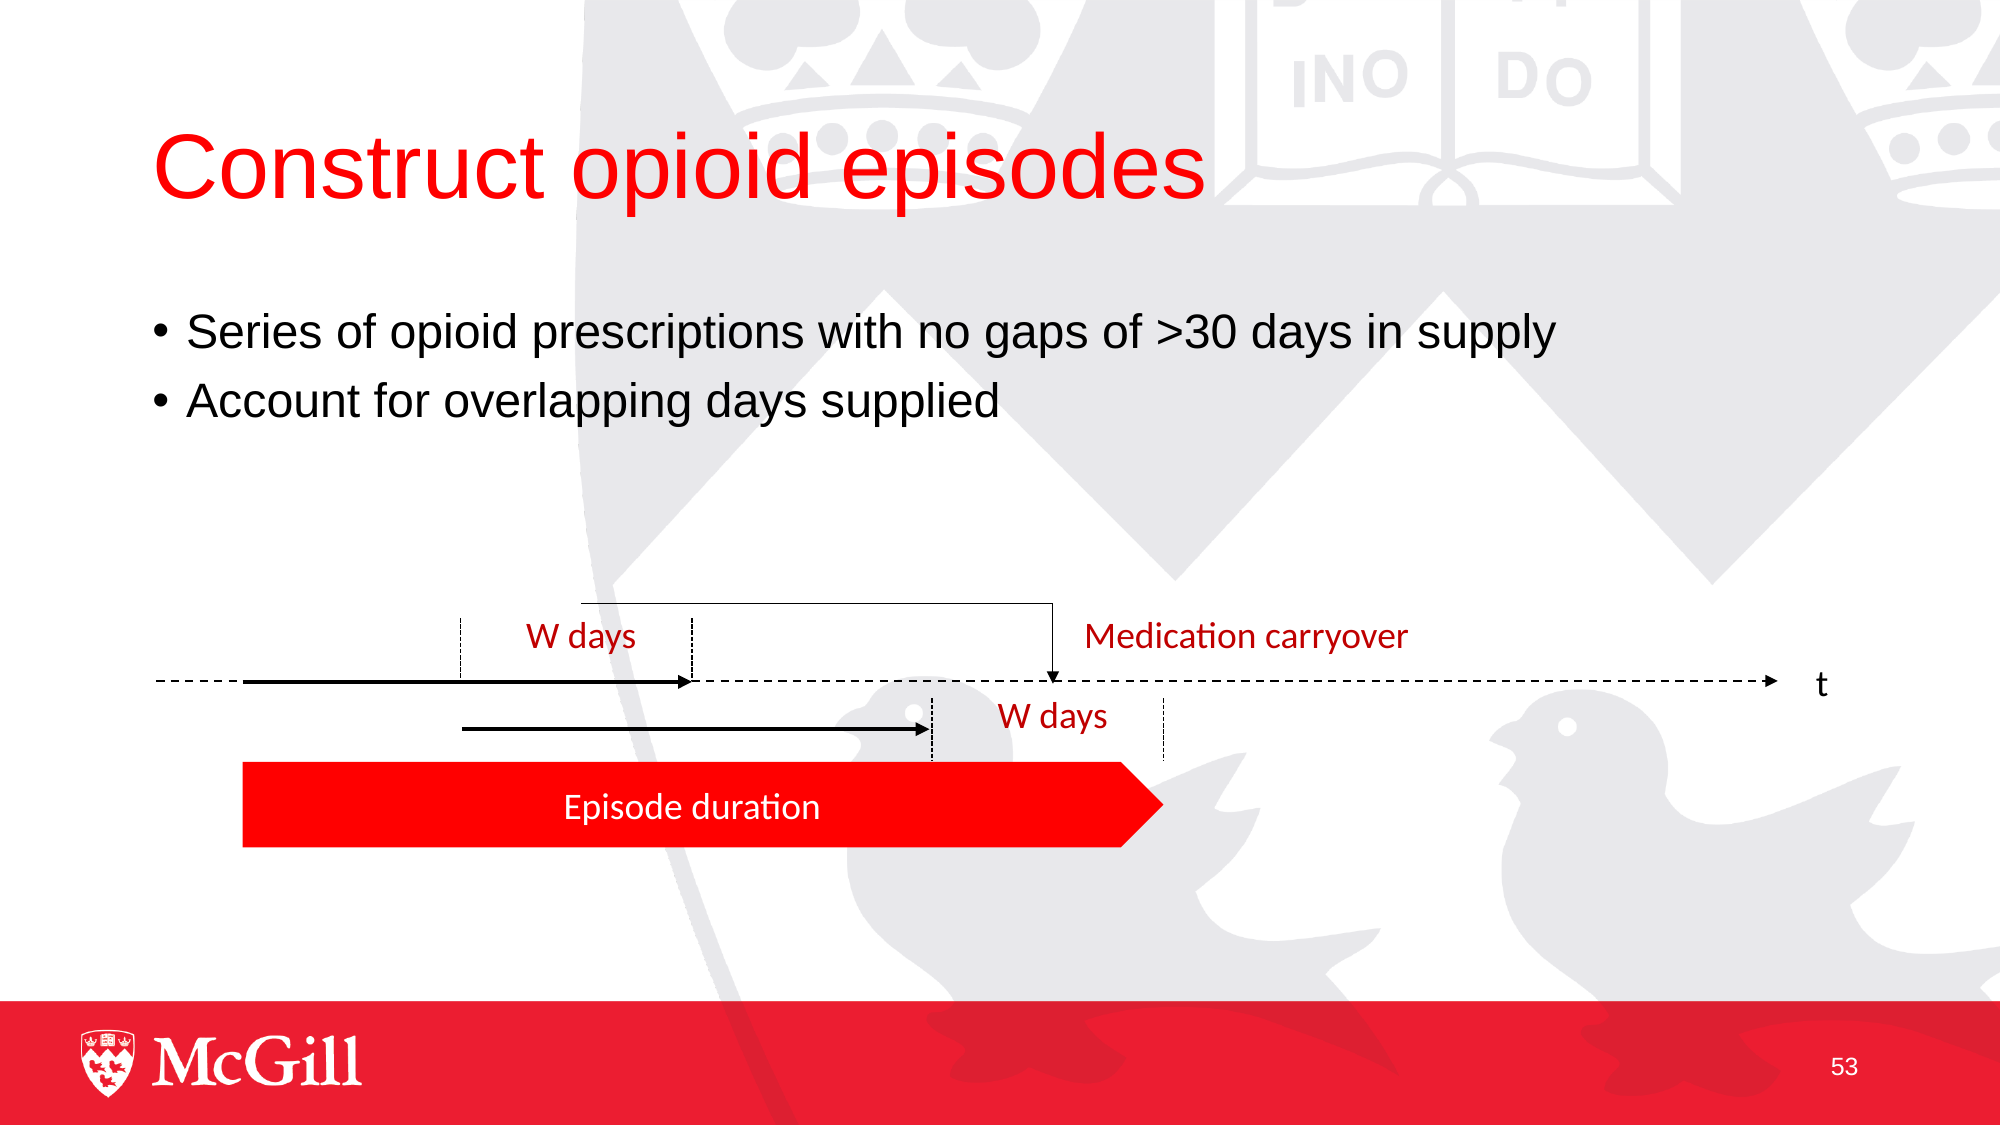

# Construct opioid episodes
Series of opioid prescriptions with no gaps of >30 days in supply
Account for overlapping days supplied
W days
t
W days
Episode duration
Medication carryover
53